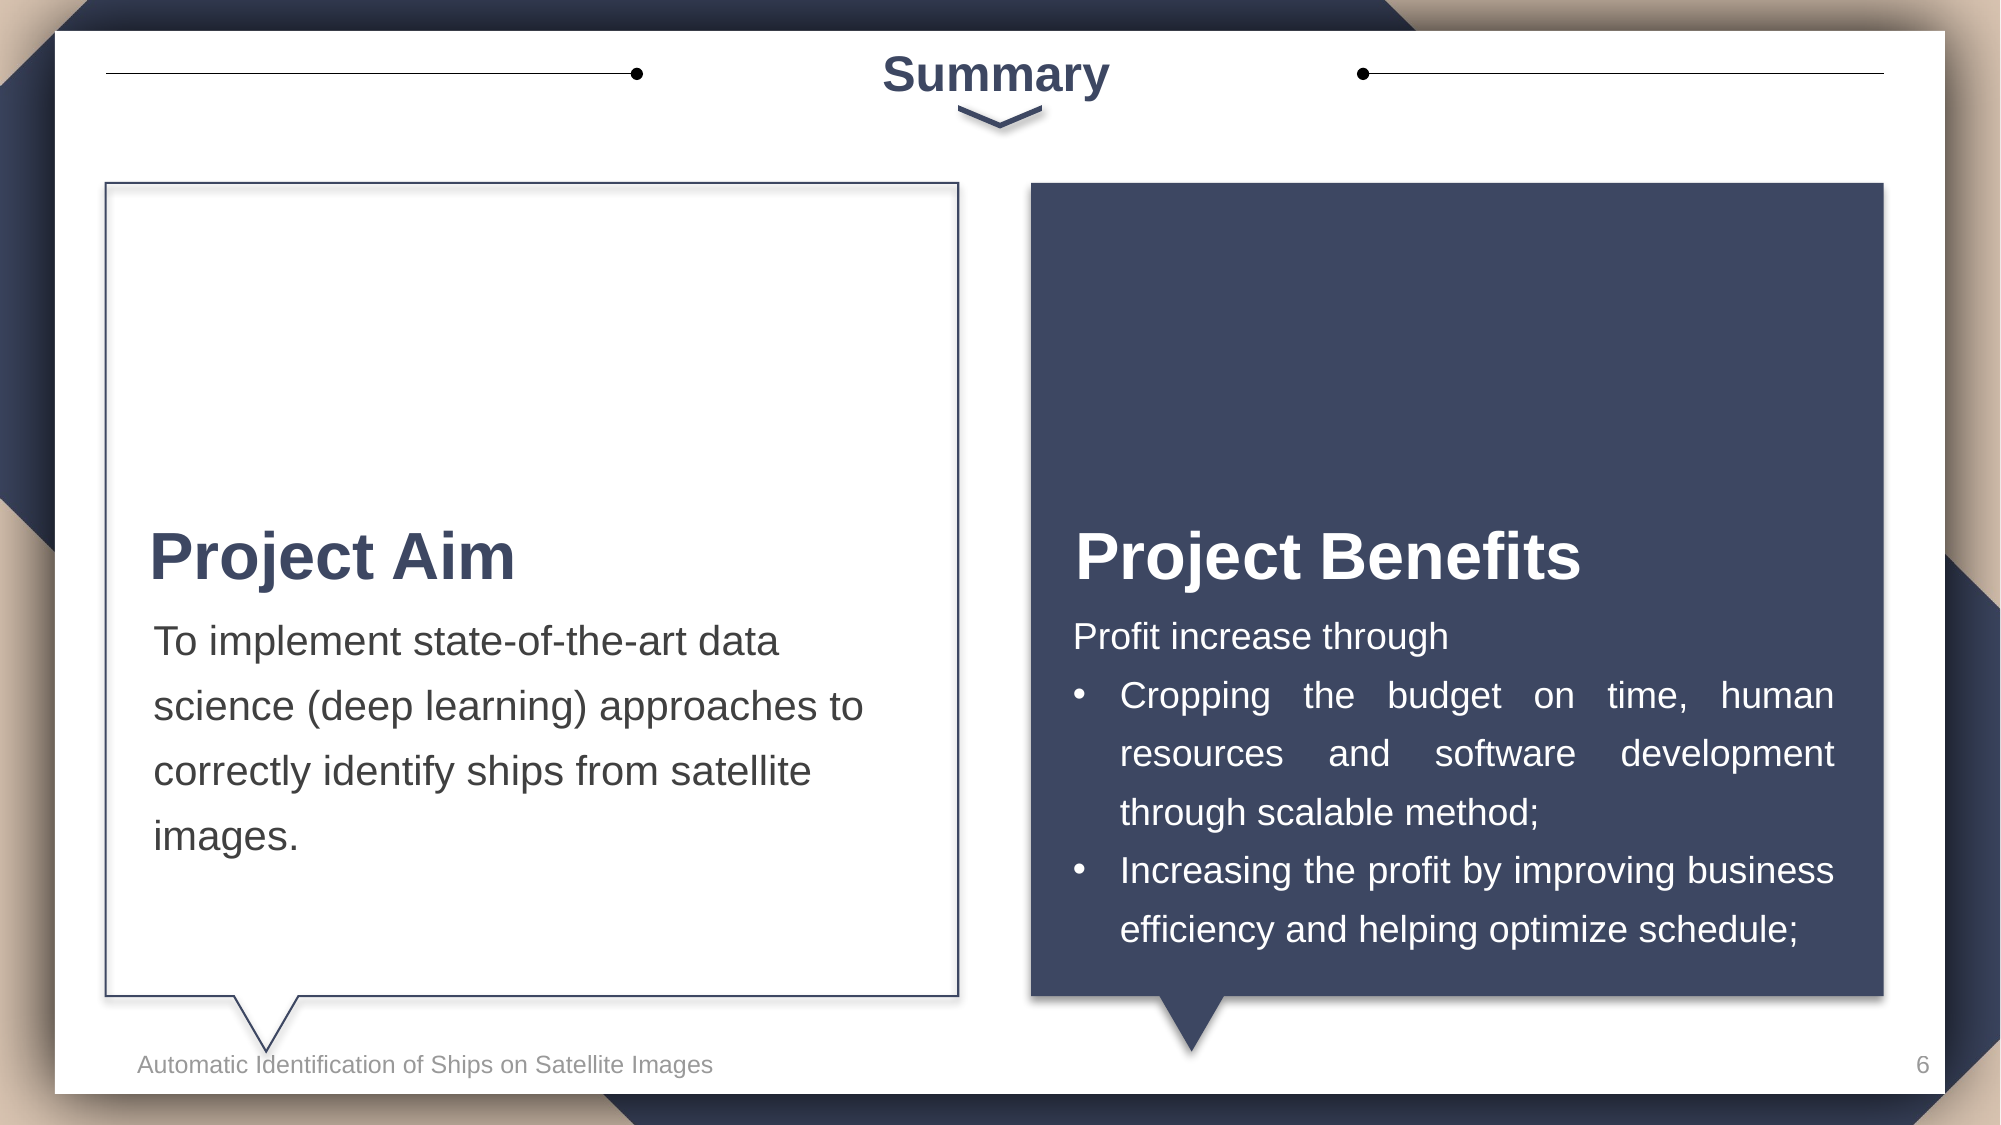

Summary

Project Aim
Project Benefits
To implement state-of-the-art data science (deep learning) approaches to correctly identify ships from satellite images.
Profit increase through
Cropping the budget on time, human resources and software development through scalable method;
Increasing the profit by improving business efficiency and helping optimize schedule;
Automatic Identification of Ships on Satellite Images
6